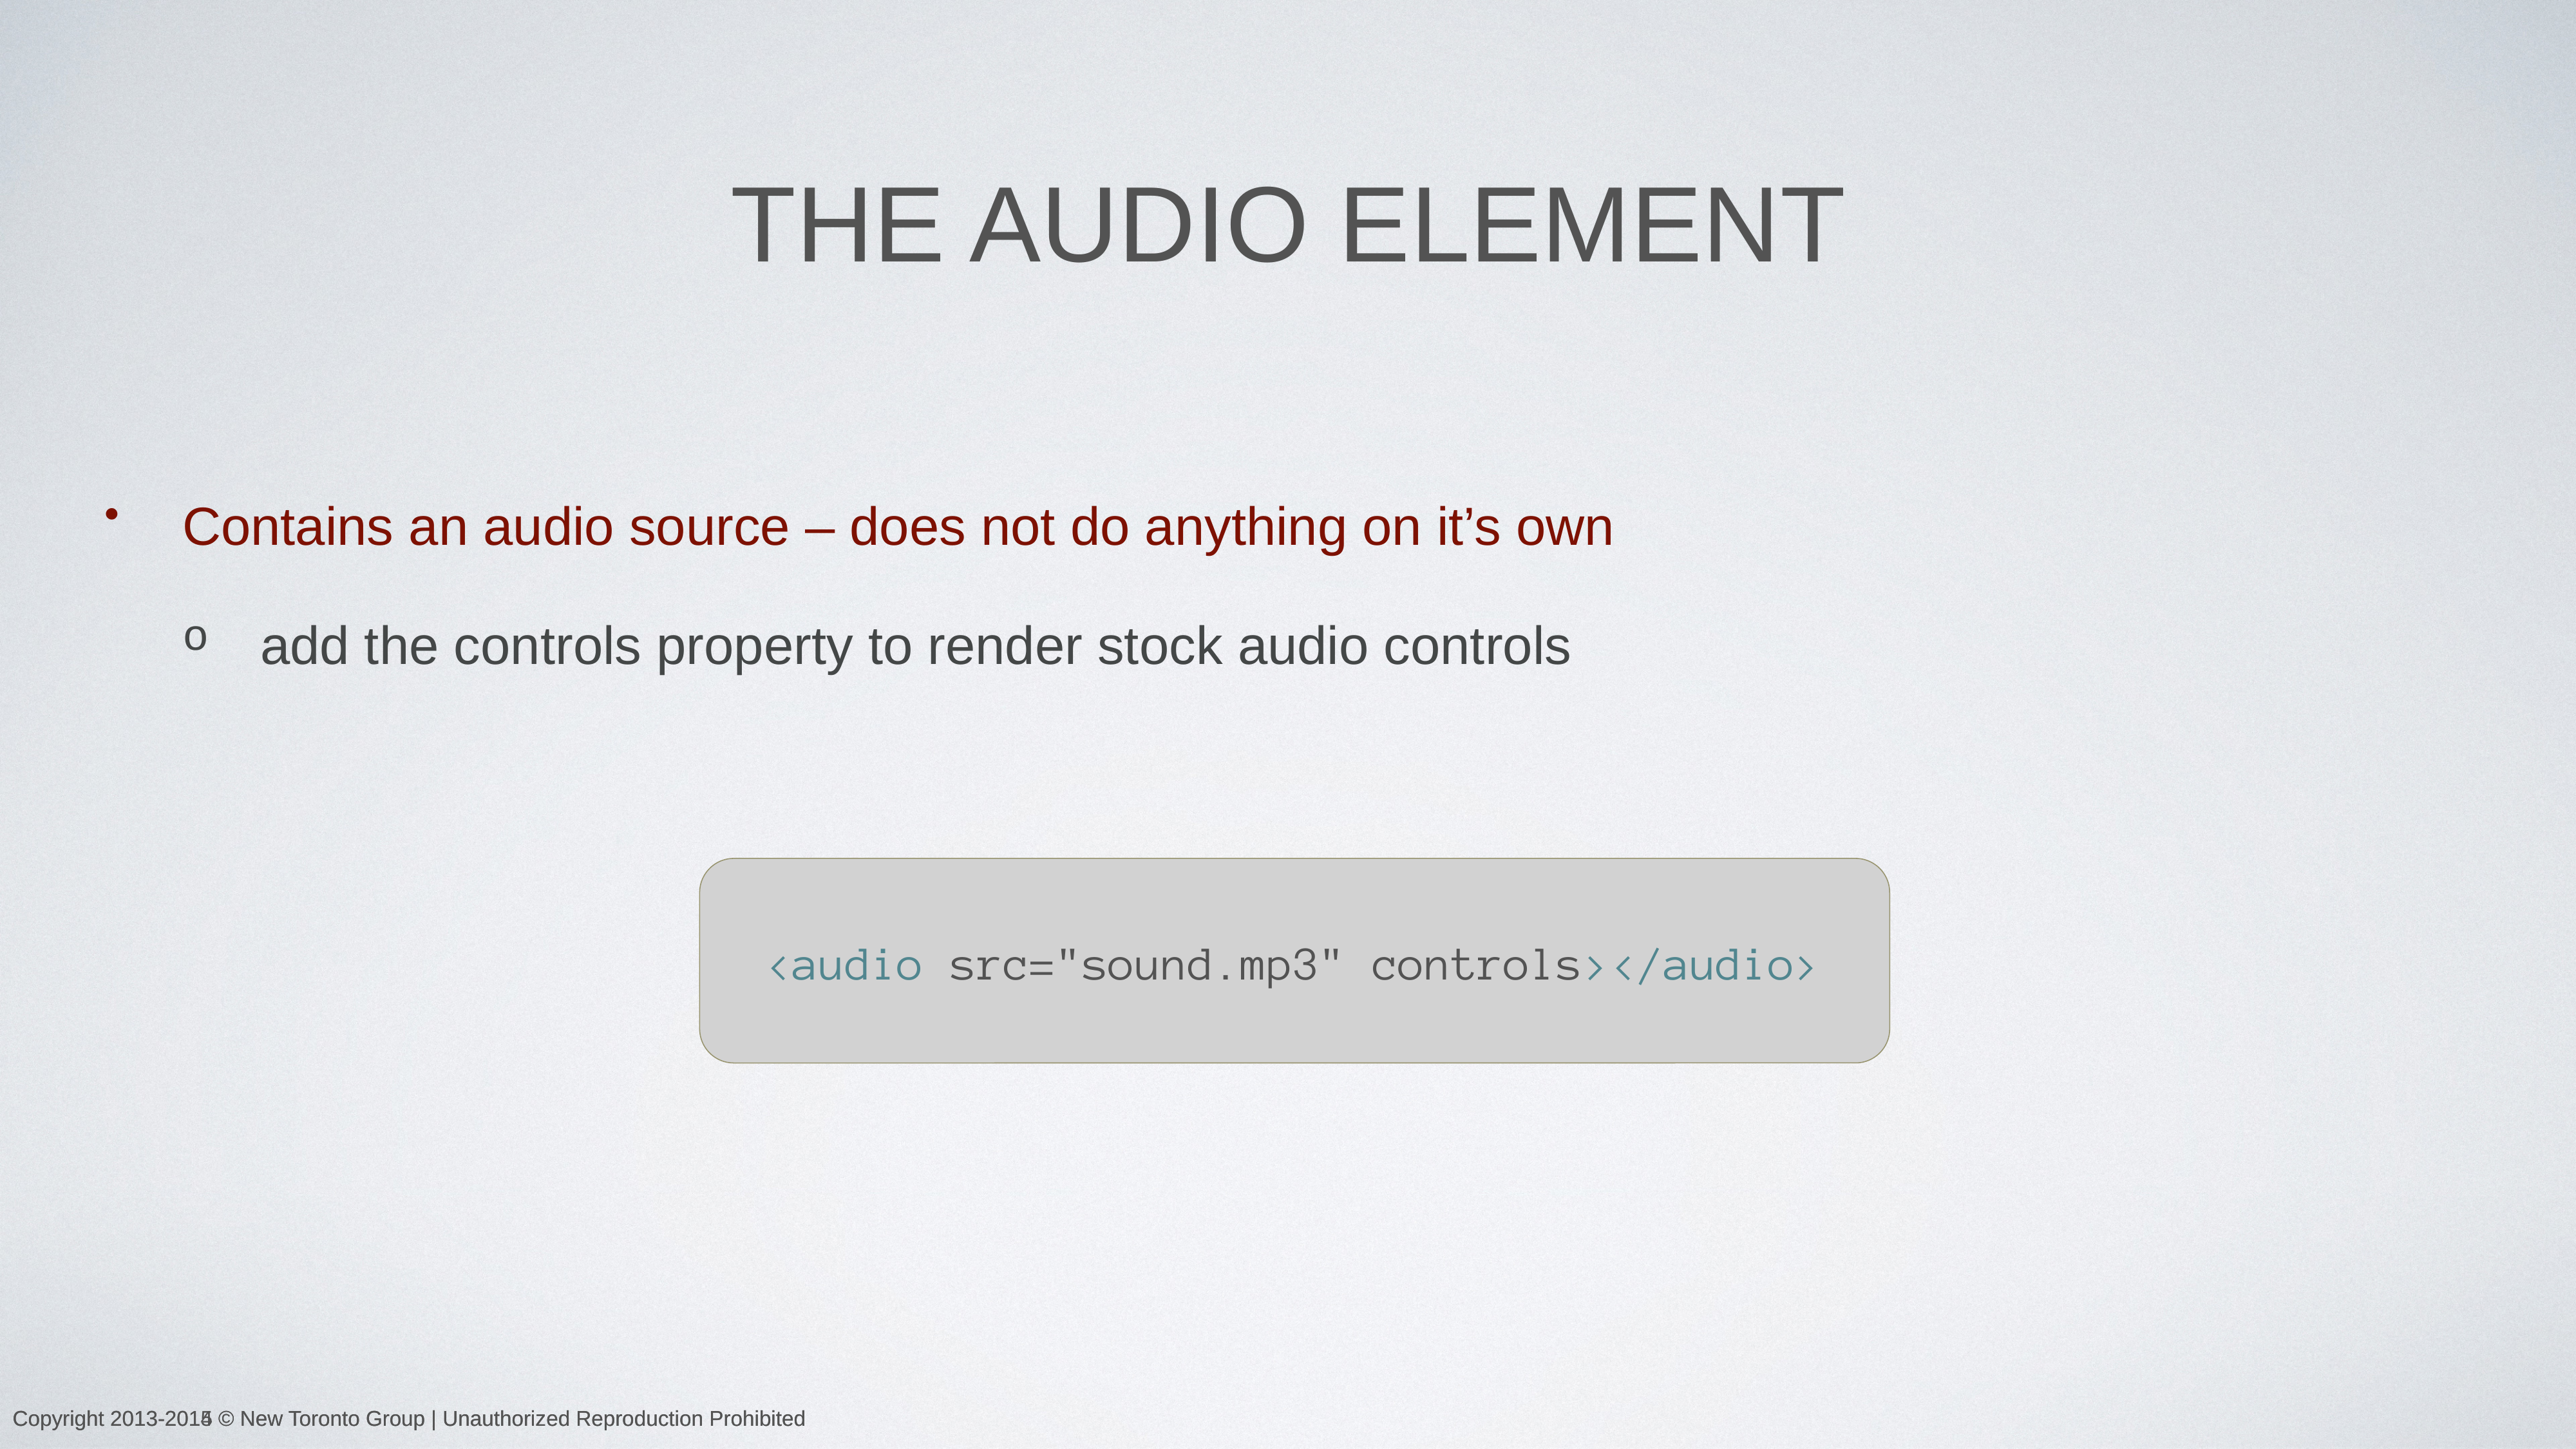

# The Audio element
Contains an audio source – does not do anything on it’s own
add the controls property to render stock audio controls

<audio src="sound.mp3" controls></audio>